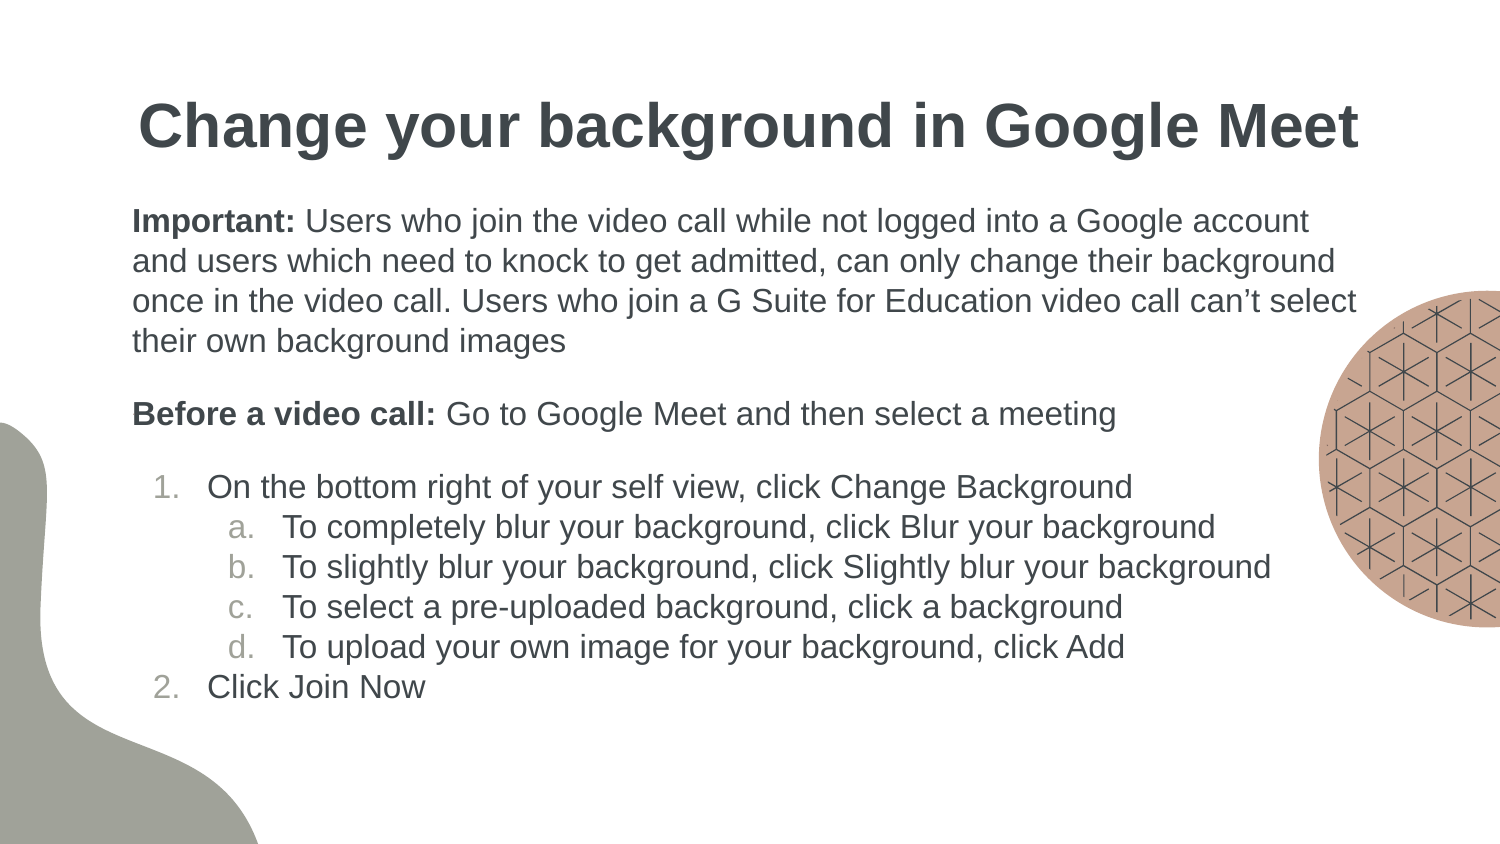

# Change your background in Google Meet
Important: Users who join the video call while not logged into a Google account and users which need to knock to get admitted, can only change their background once in the video call. Users who join a G Suite for Education video call can’t select their own background images
Before a video call: Go to Google Meet and then select a meeting
On the bottom right of your self view, click Change Background
To completely blur your background, click Blur your background
To slightly blur your background, click Slightly blur your background
To select a pre-uploaded background, click a background
To upload your own image for your background, click Add
Click Join Now